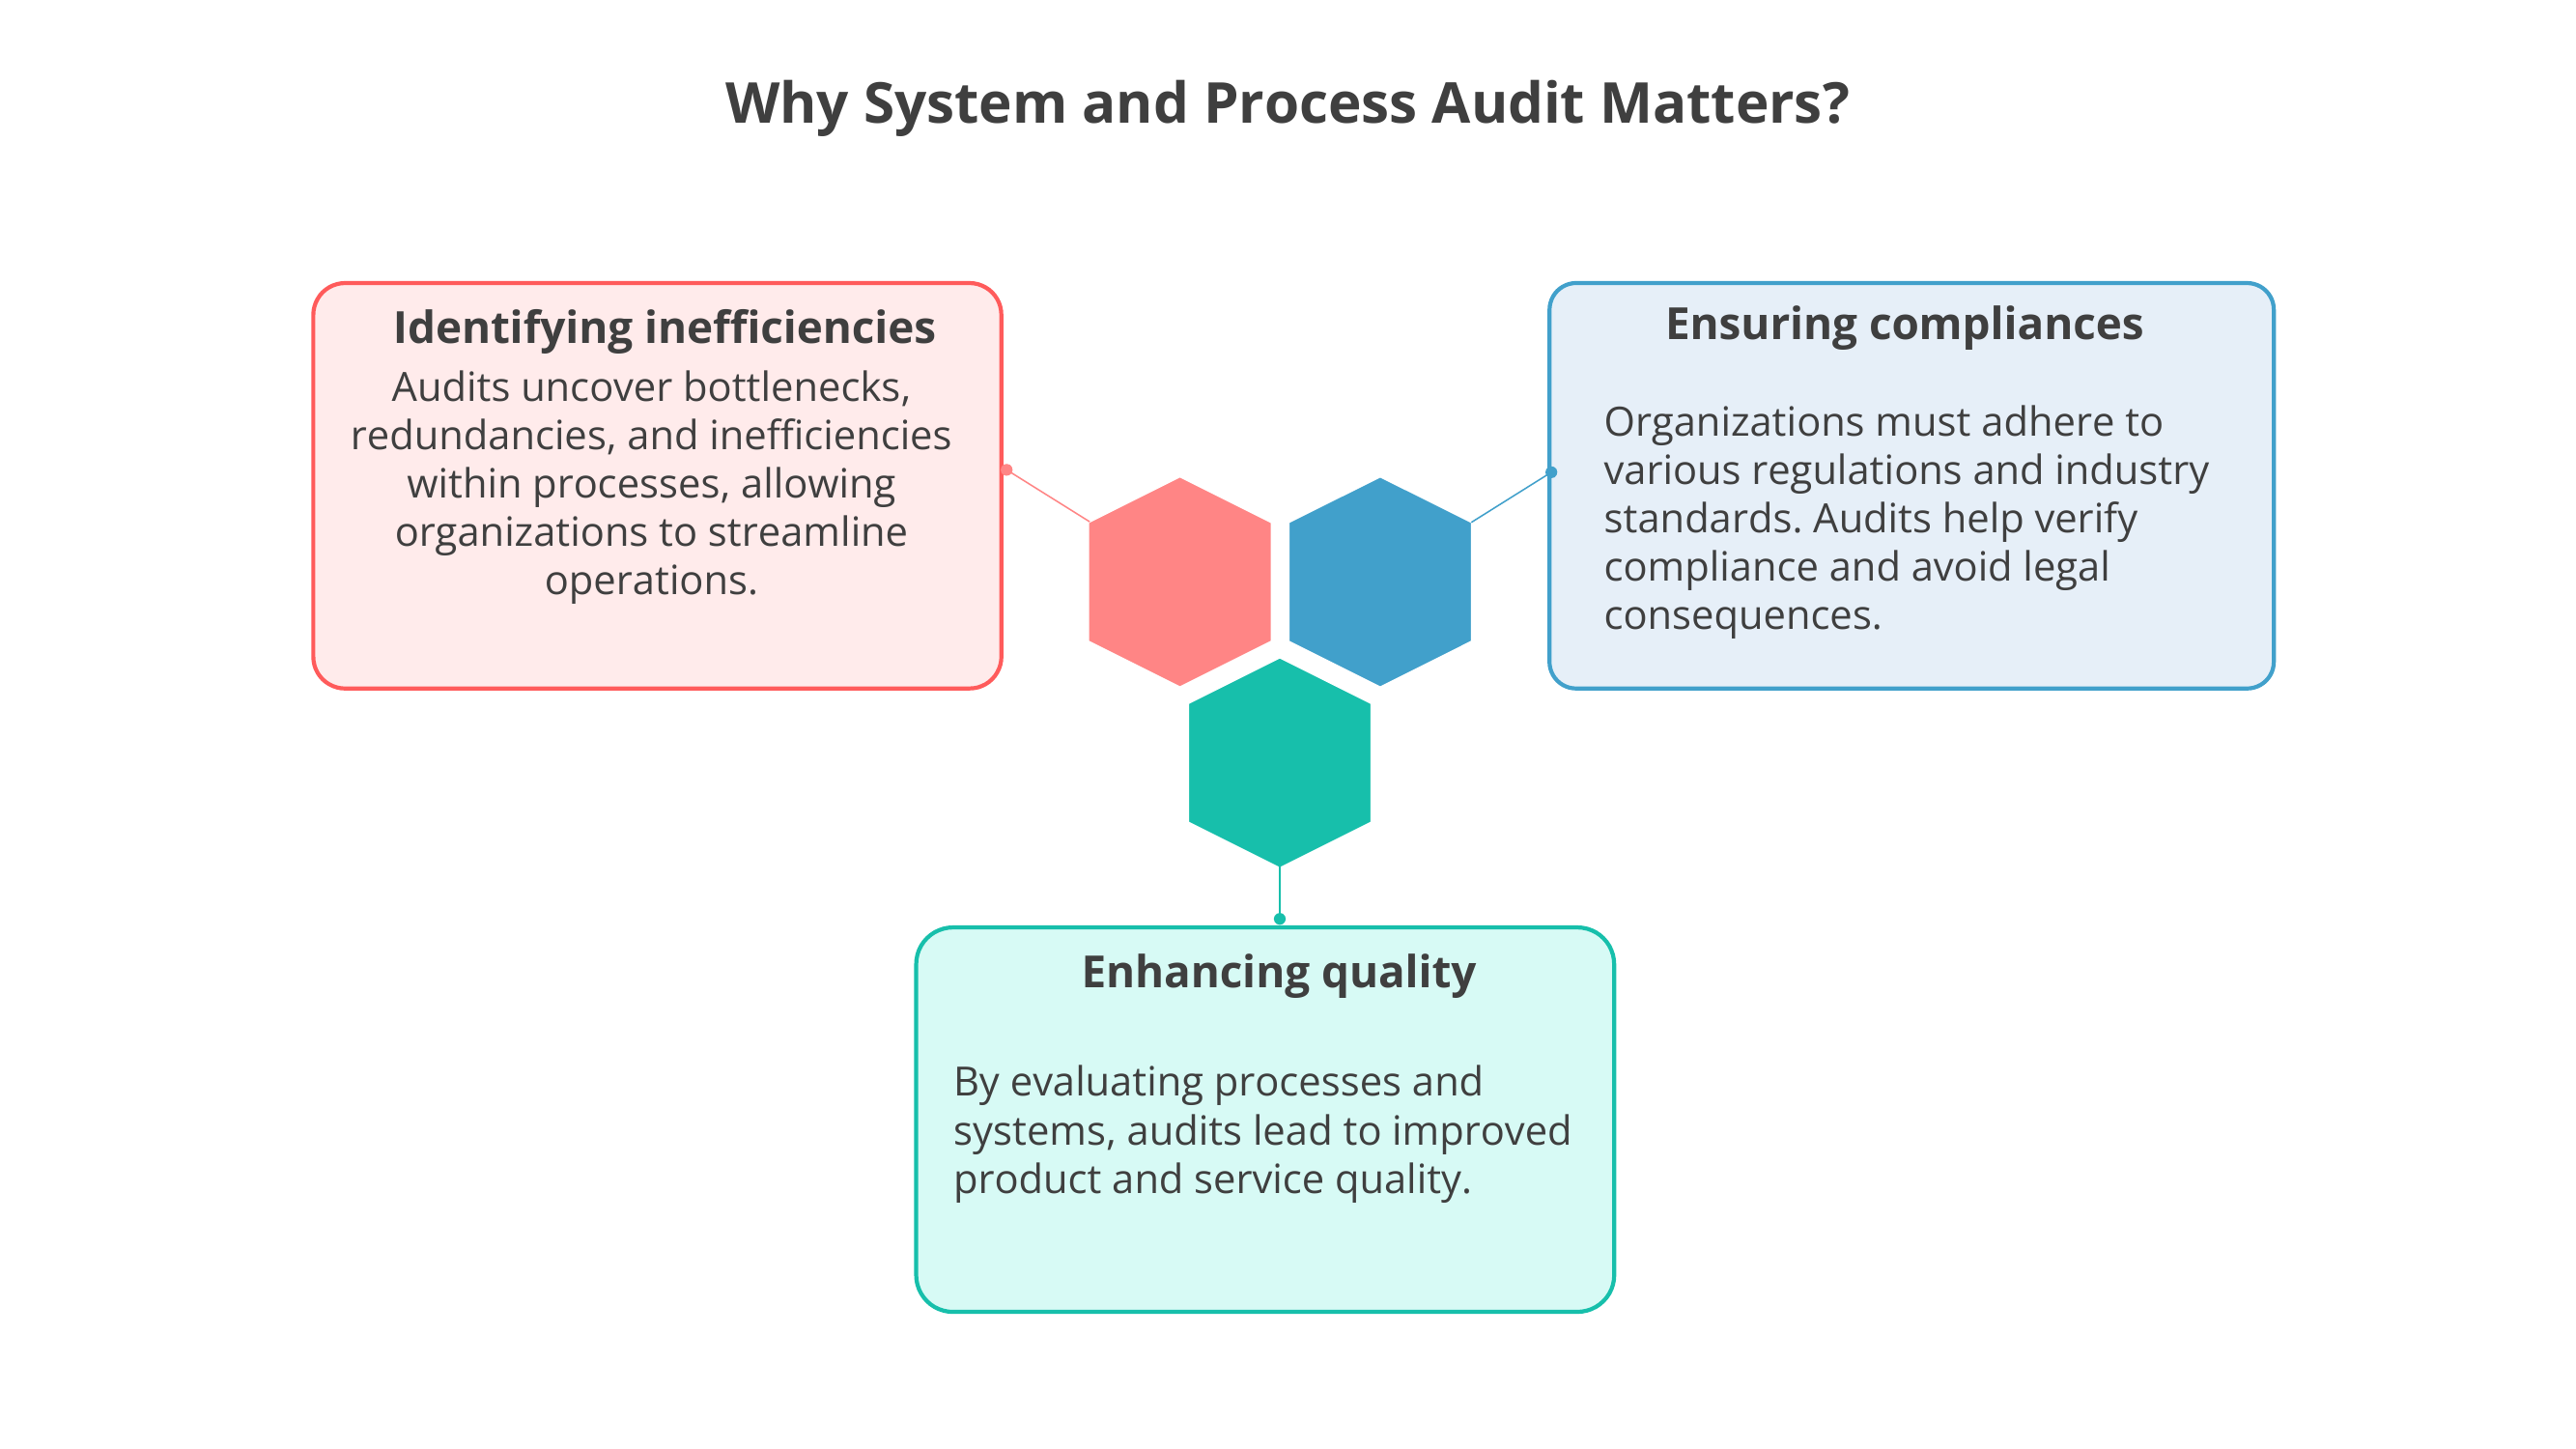

# Why System and Process Audit Matters?

Ensuring compliances
Identifying inefficiencies
Audits uncover bottlenecks, redundancies, and inefficiencies within processes, allowing organizations to streamline operations.

Organizations must adhere to various regulations and industry standards. Audits help verify compliance and avoid legal consequences.

Enhancing quality
By evaluating processes and systems, audits lead to improved product and service quality.